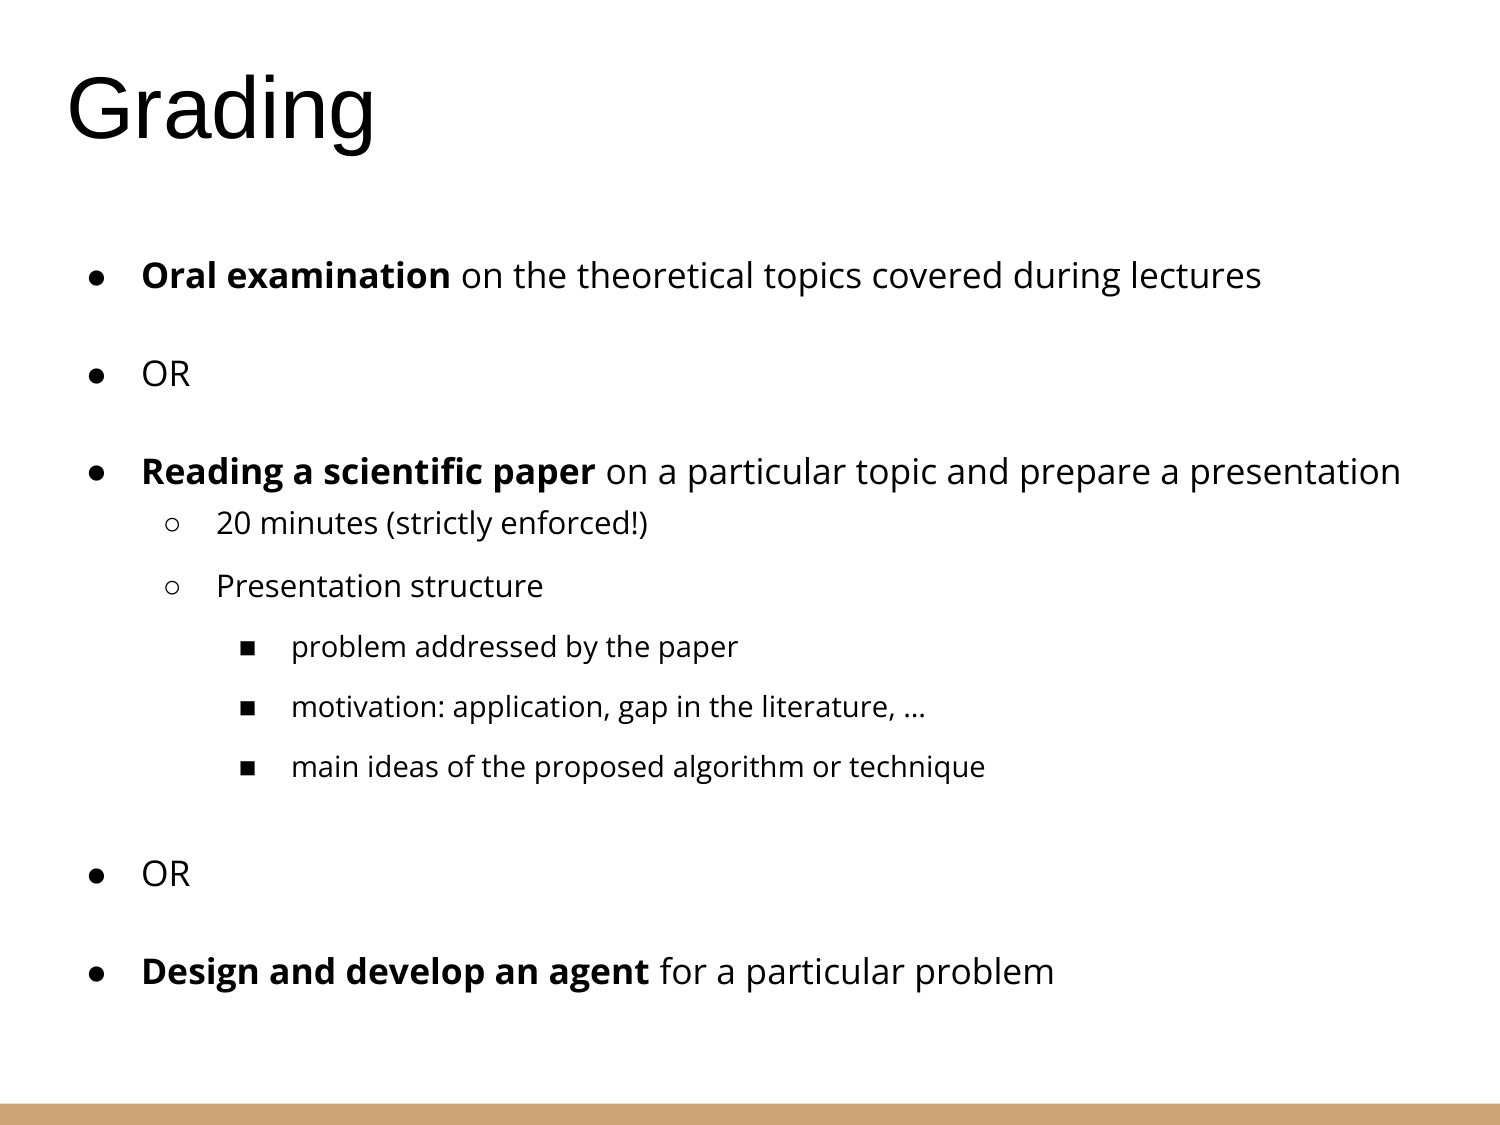

Grading
Oral examination on the theoretical topics covered during lectures

OR

Reading a scientific paper on a particular topic and prepare a presentation
20 minutes (strictly enforced!)
Presentation structure
problem addressed by the paper
motivation: application, gap in the literature, …
main ideas of the proposed algorithm or technique

OR

Design and develop an agent for a particular problem